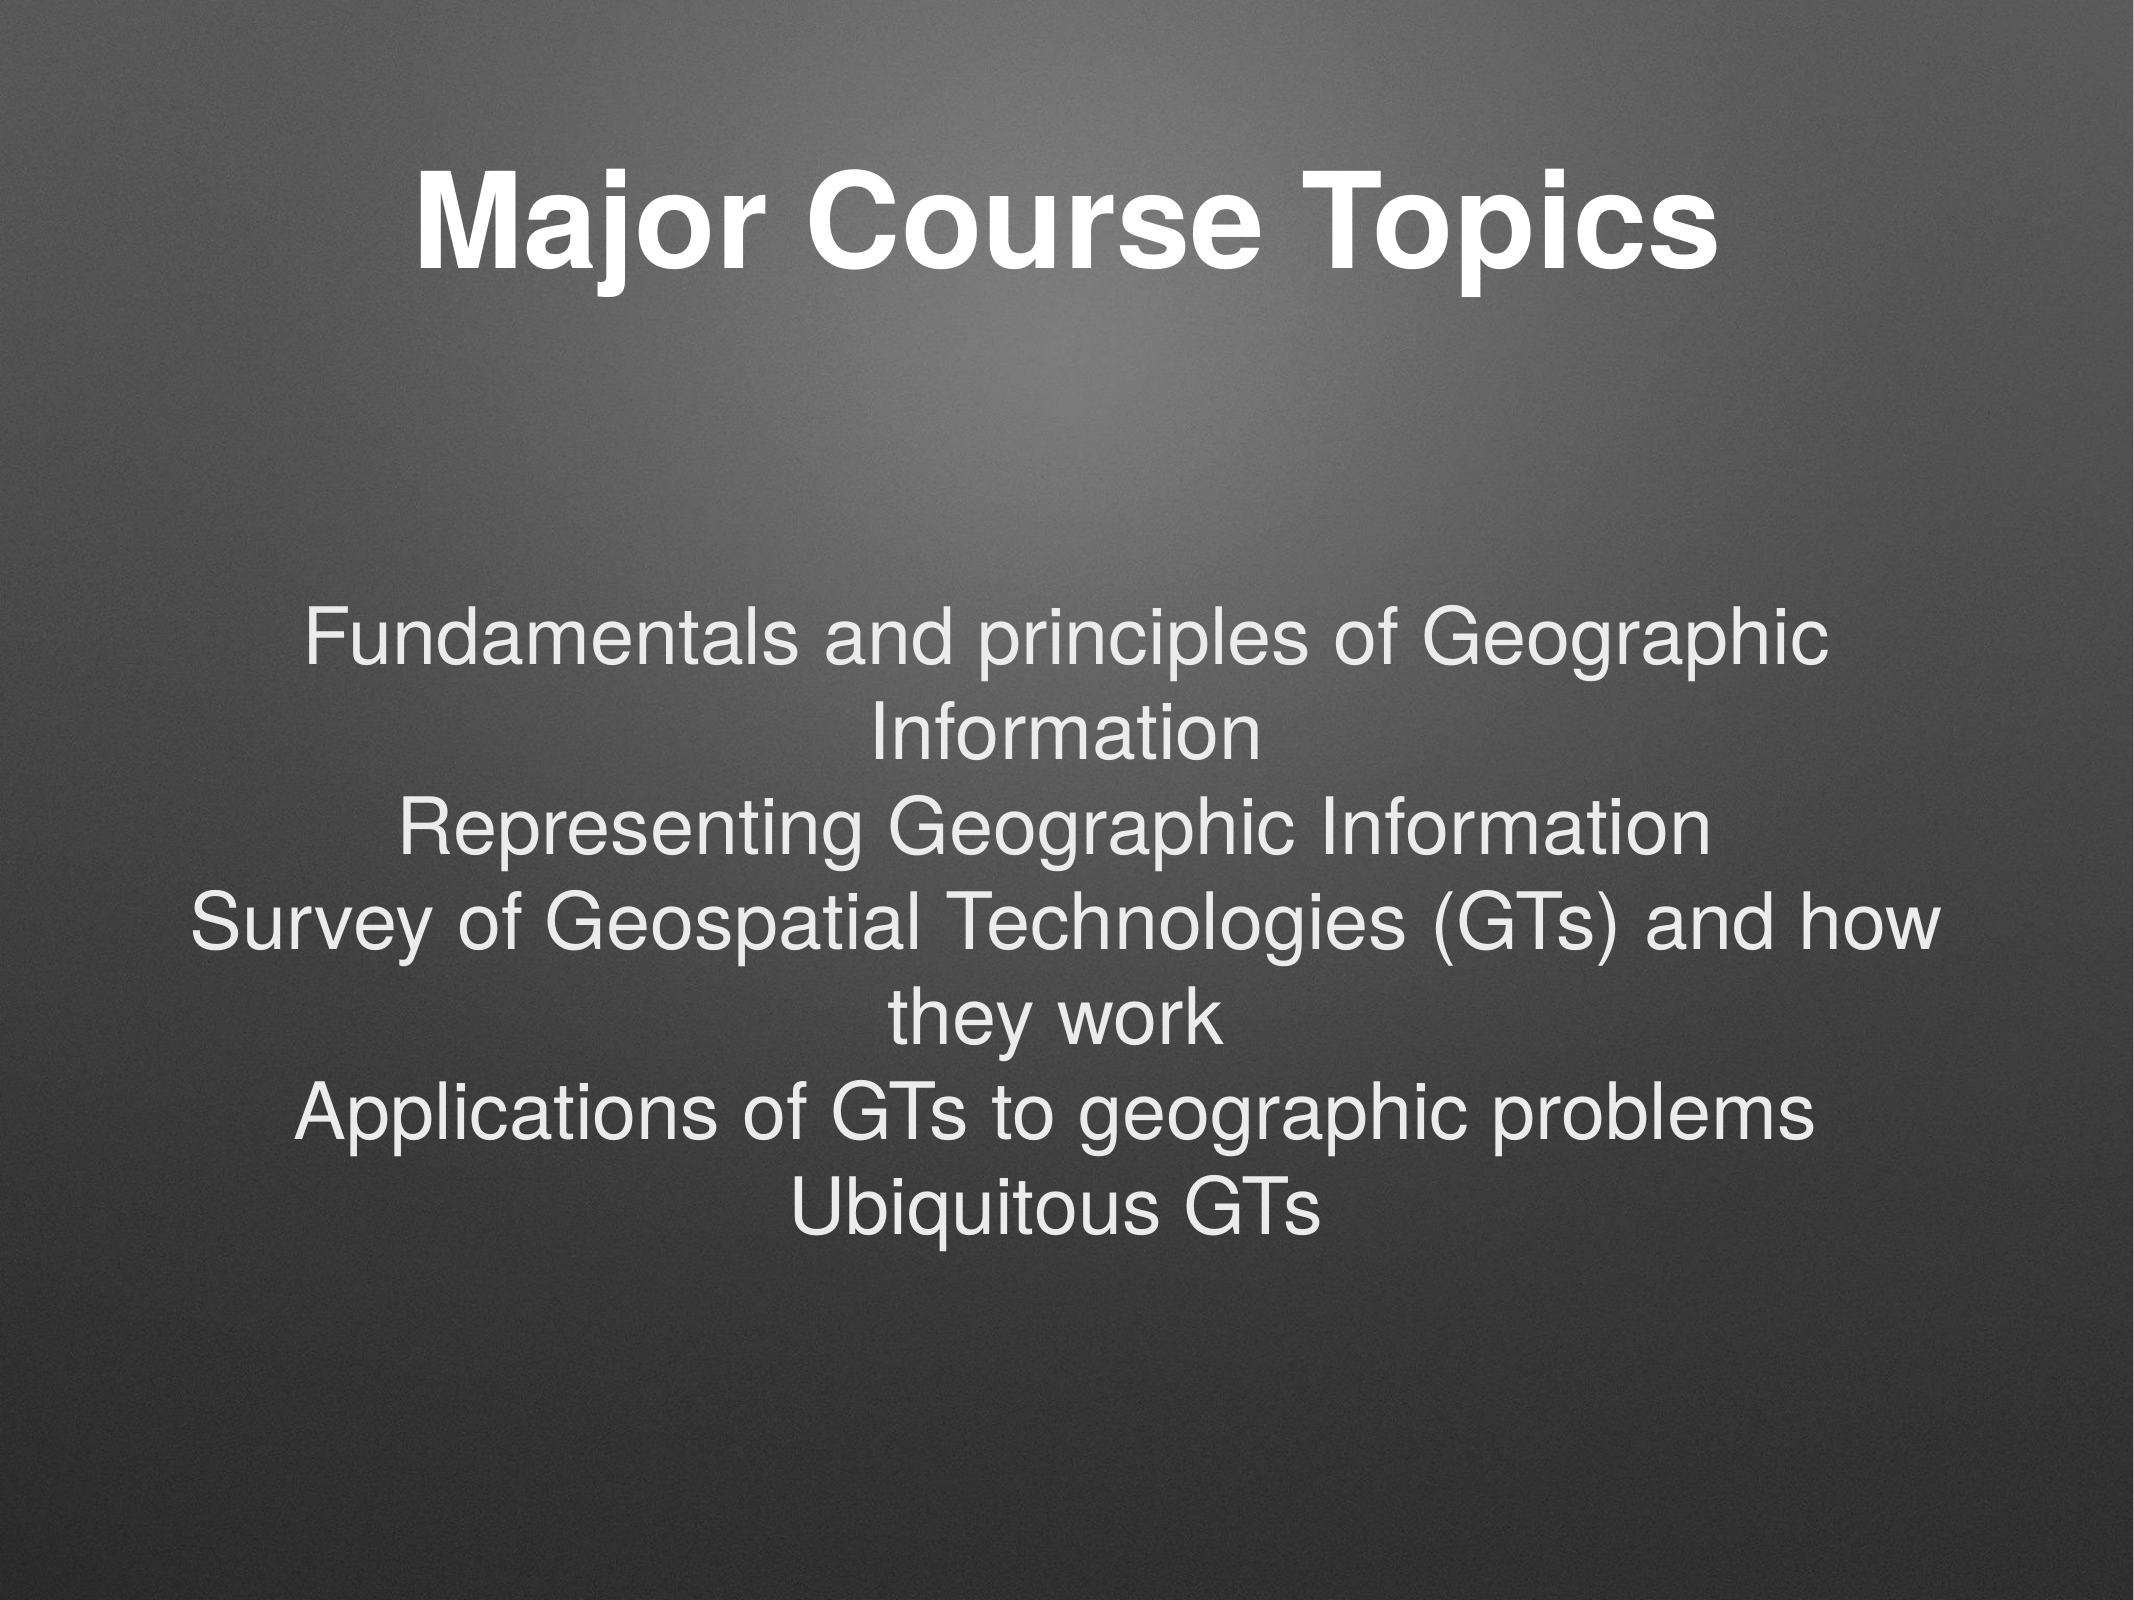

# Major Course Topics
Fundamentals and principles of Geographic Information
Representing Geographic Information
Survey of Geospatial Technologies (GTs) and how they work
Applications of GTs to geographic problems
Ubiquitous GTs